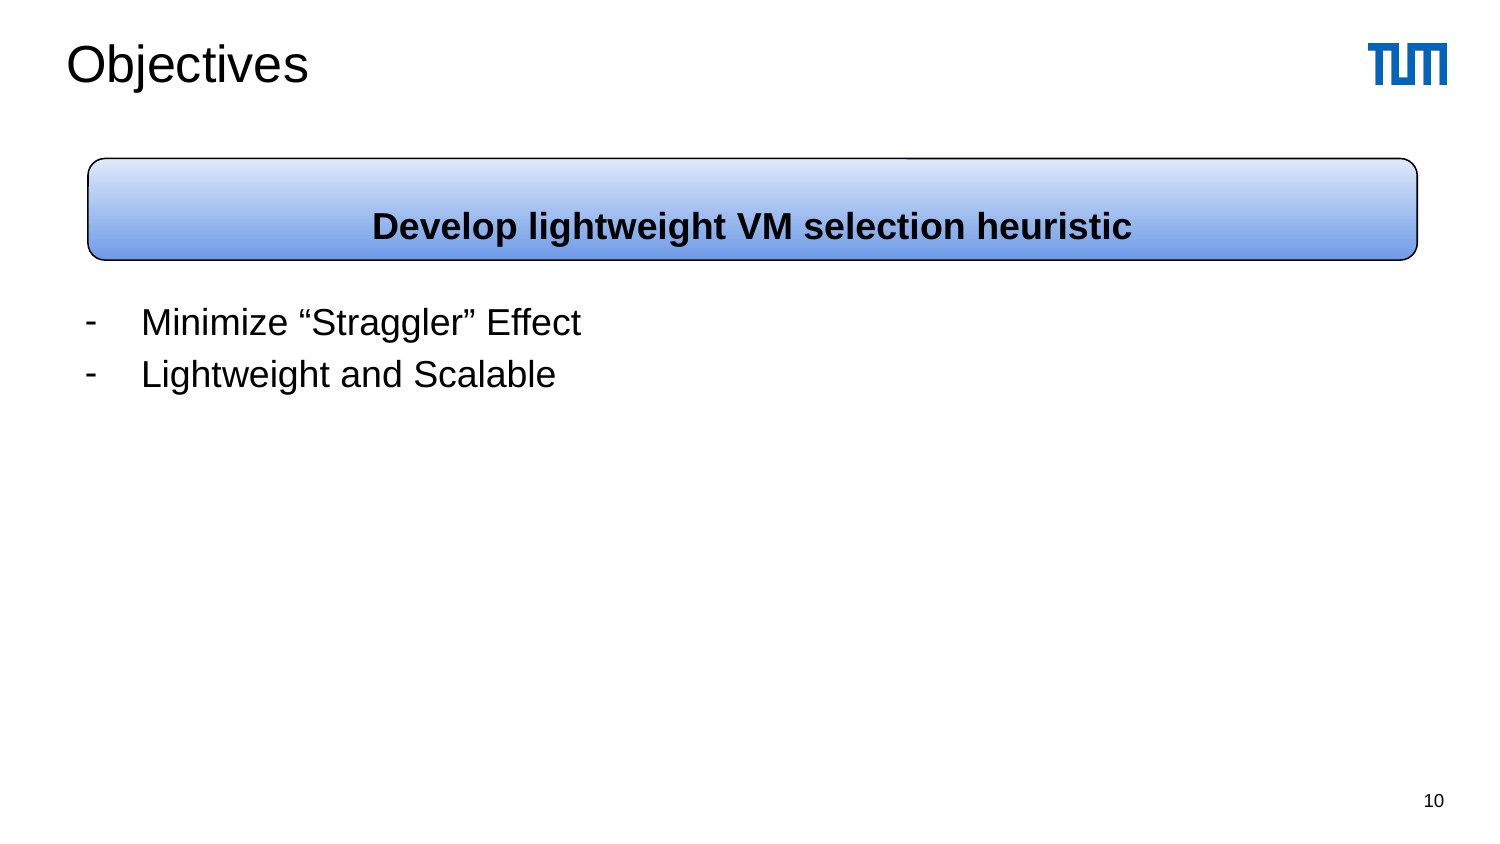

Objectives
Develop lightweight VM selection heuristic
Minimize “Straggler” Effect
Lightweight and Scalable
10